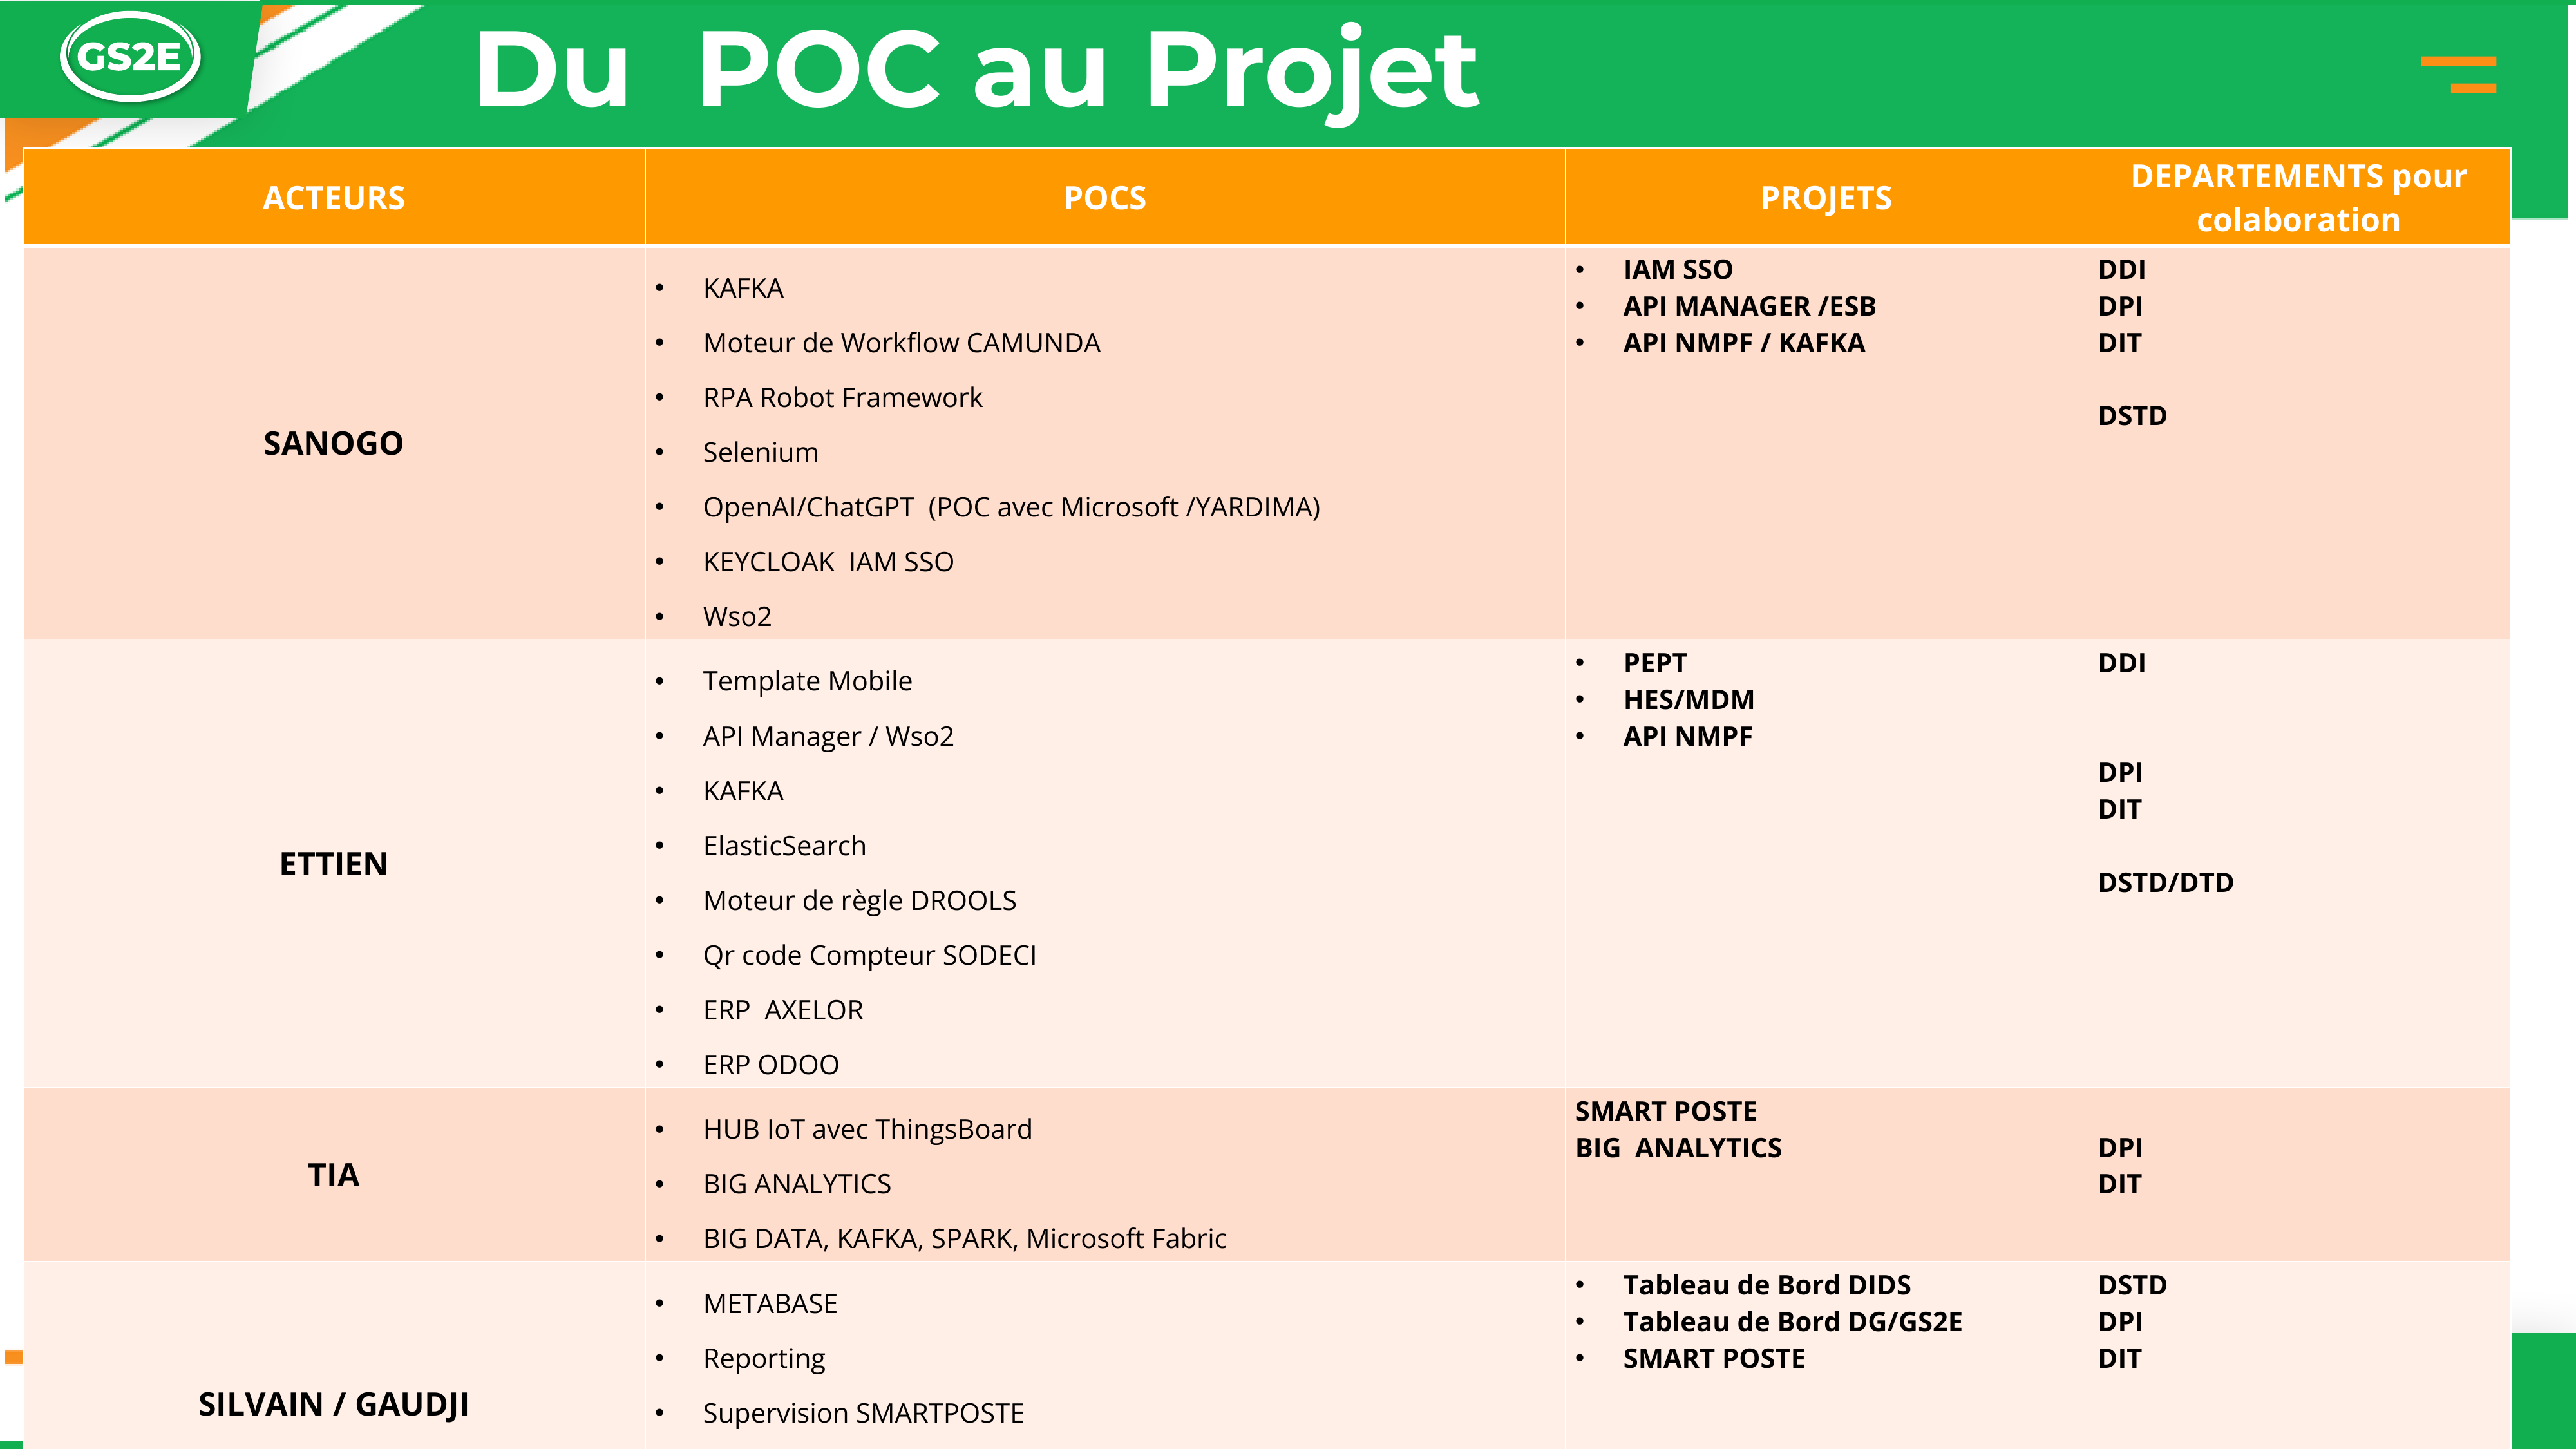

# Du  POC au Projet
| ACTEURS | POCS | PROJETS | DEPARTEMENTS pour colaboration |
| --- | --- | --- | --- |
| SANOGO | KAFKA Moteur de Workflow CAMUNDA RPA Robot Framework Selenium OpenAI/ChatGPT (POC avec Microsoft /YARDIMA) KEYCLOAK IAM SSO Wso2 | IAM SSO API MANAGER /ESB API NMPF / KAFKA | DDI DPI DIT DSTD |
| ETTIEN | Template Mobile API Manager / Wso2 KAFKA ElasticSearch Moteur de règle DROOLS Qr code Compteur SODECI ERP AXELOR ERP ODOO | PEPT HES/MDM API NMPF | DDI DPI DIT DSTD/DTD |
| TIA | HUB IoT avec ThingsBoard BIG ANALYTICS BIG DATA, KAFKA, SPARK, Microsoft Fabric | SMART POSTE BIG ANALYTICS | DPI DIT |
| SILVAIN / GAUDJI | METABASE Reporting Supervision SMARTPOSTE BIG DATA, KAFKA, SPARK, Microsoft Fabric | Tableau de Bord DIDS Tableau de Bord DG/GS2E SMART POSTE | DSTD DPI DIT |